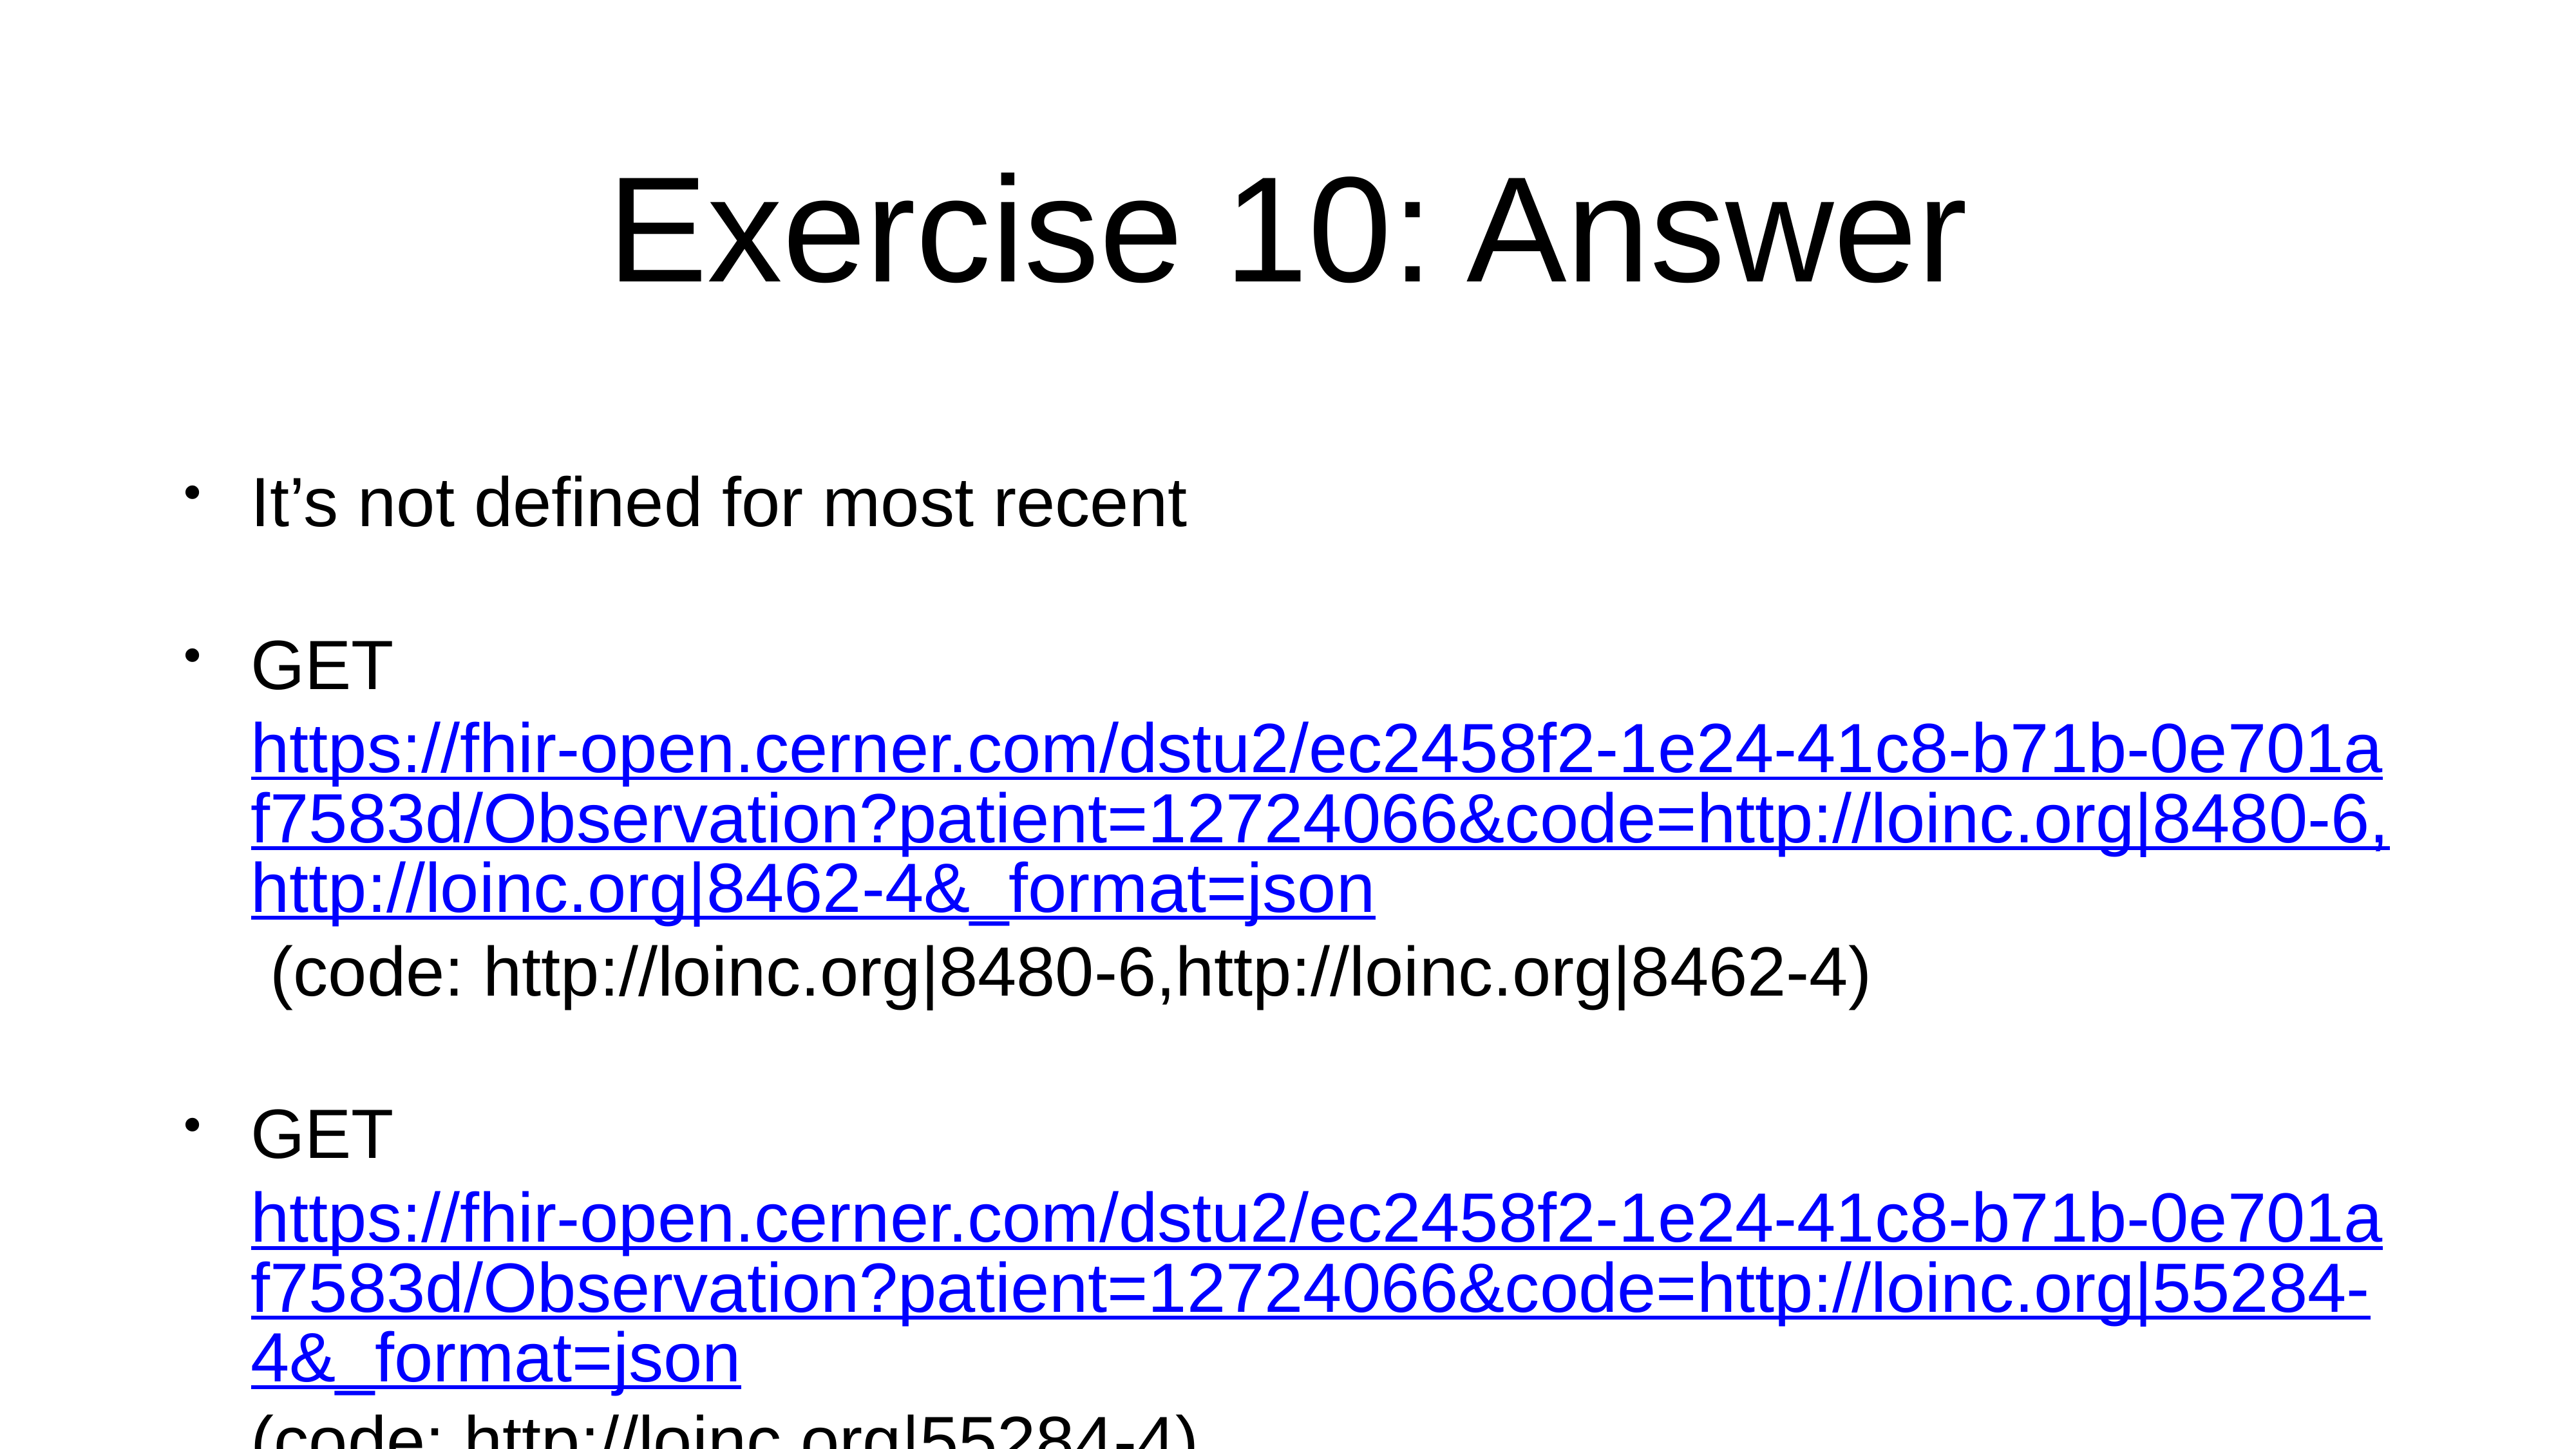

# Exercise 10: Answer
It’s not defined for most recent
GET https://fhir-open.cerner.com/dstu2/ec2458f2-1e24-41c8-b71b-0e701af7583d/Observation?patient=12724066&code=http://loinc.org|8480-6,http://loinc.org|8462-4&_format=json (code: http://loinc.org|8480-6,http://loinc.org|8462-4)
GET https://fhir-open.cerner.com/dstu2/ec2458f2-1e24-41c8-b71b-0e701af7583d/Observation?patient=12724066&code=http://loinc.org|55284-4&_format=json(code: http://loinc.org|55284-4)